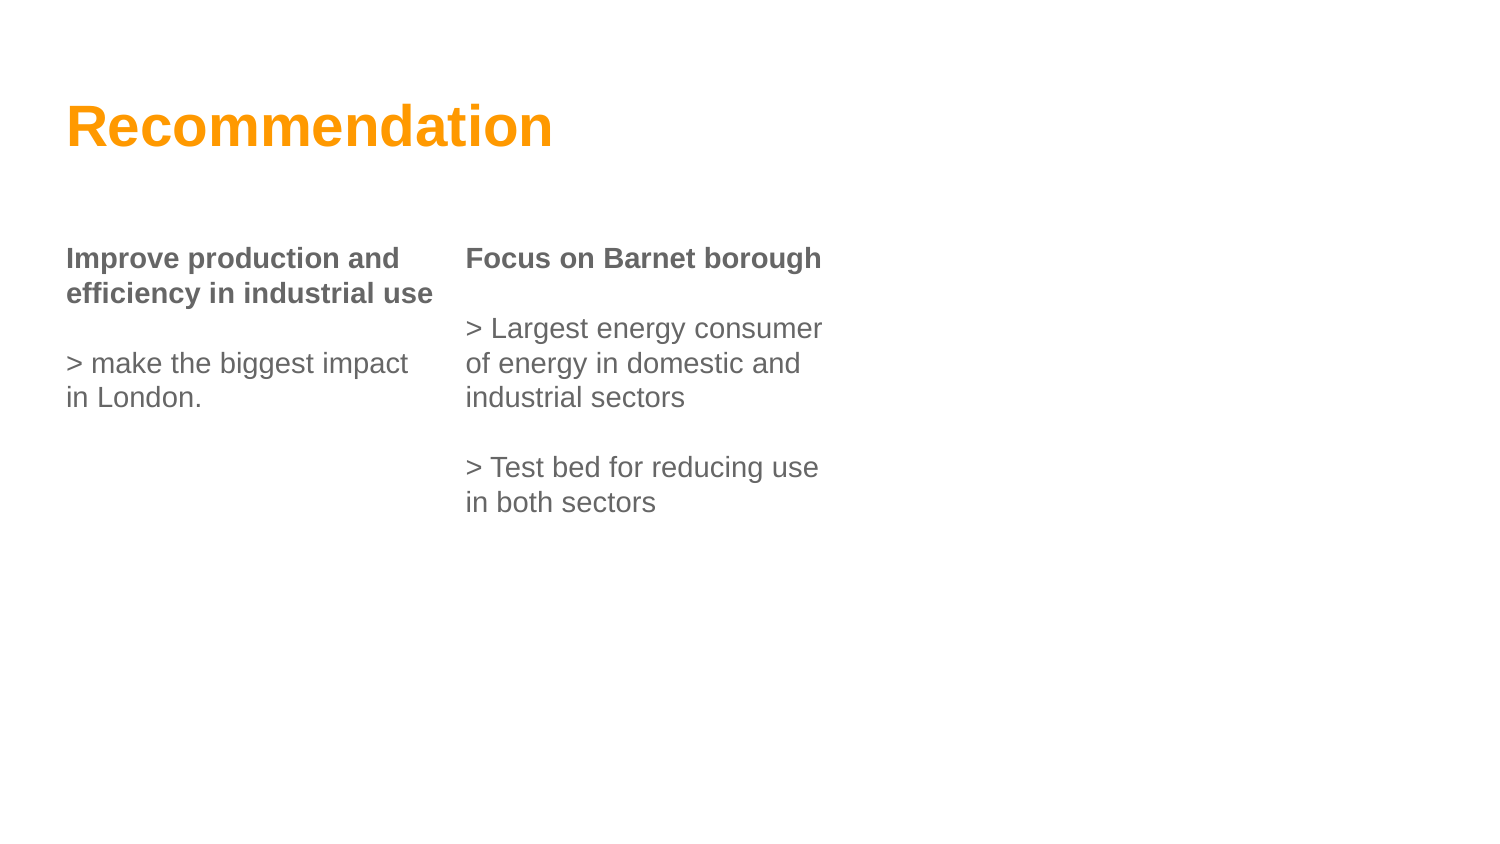

# Recommendation

Improve production and efficiency in industrial use

> make the biggest impact in London.

Focus on Barnet borough

> Largest energy consumer of energy in domestic and industrial sectors

> Test bed for reducing use in both sectors